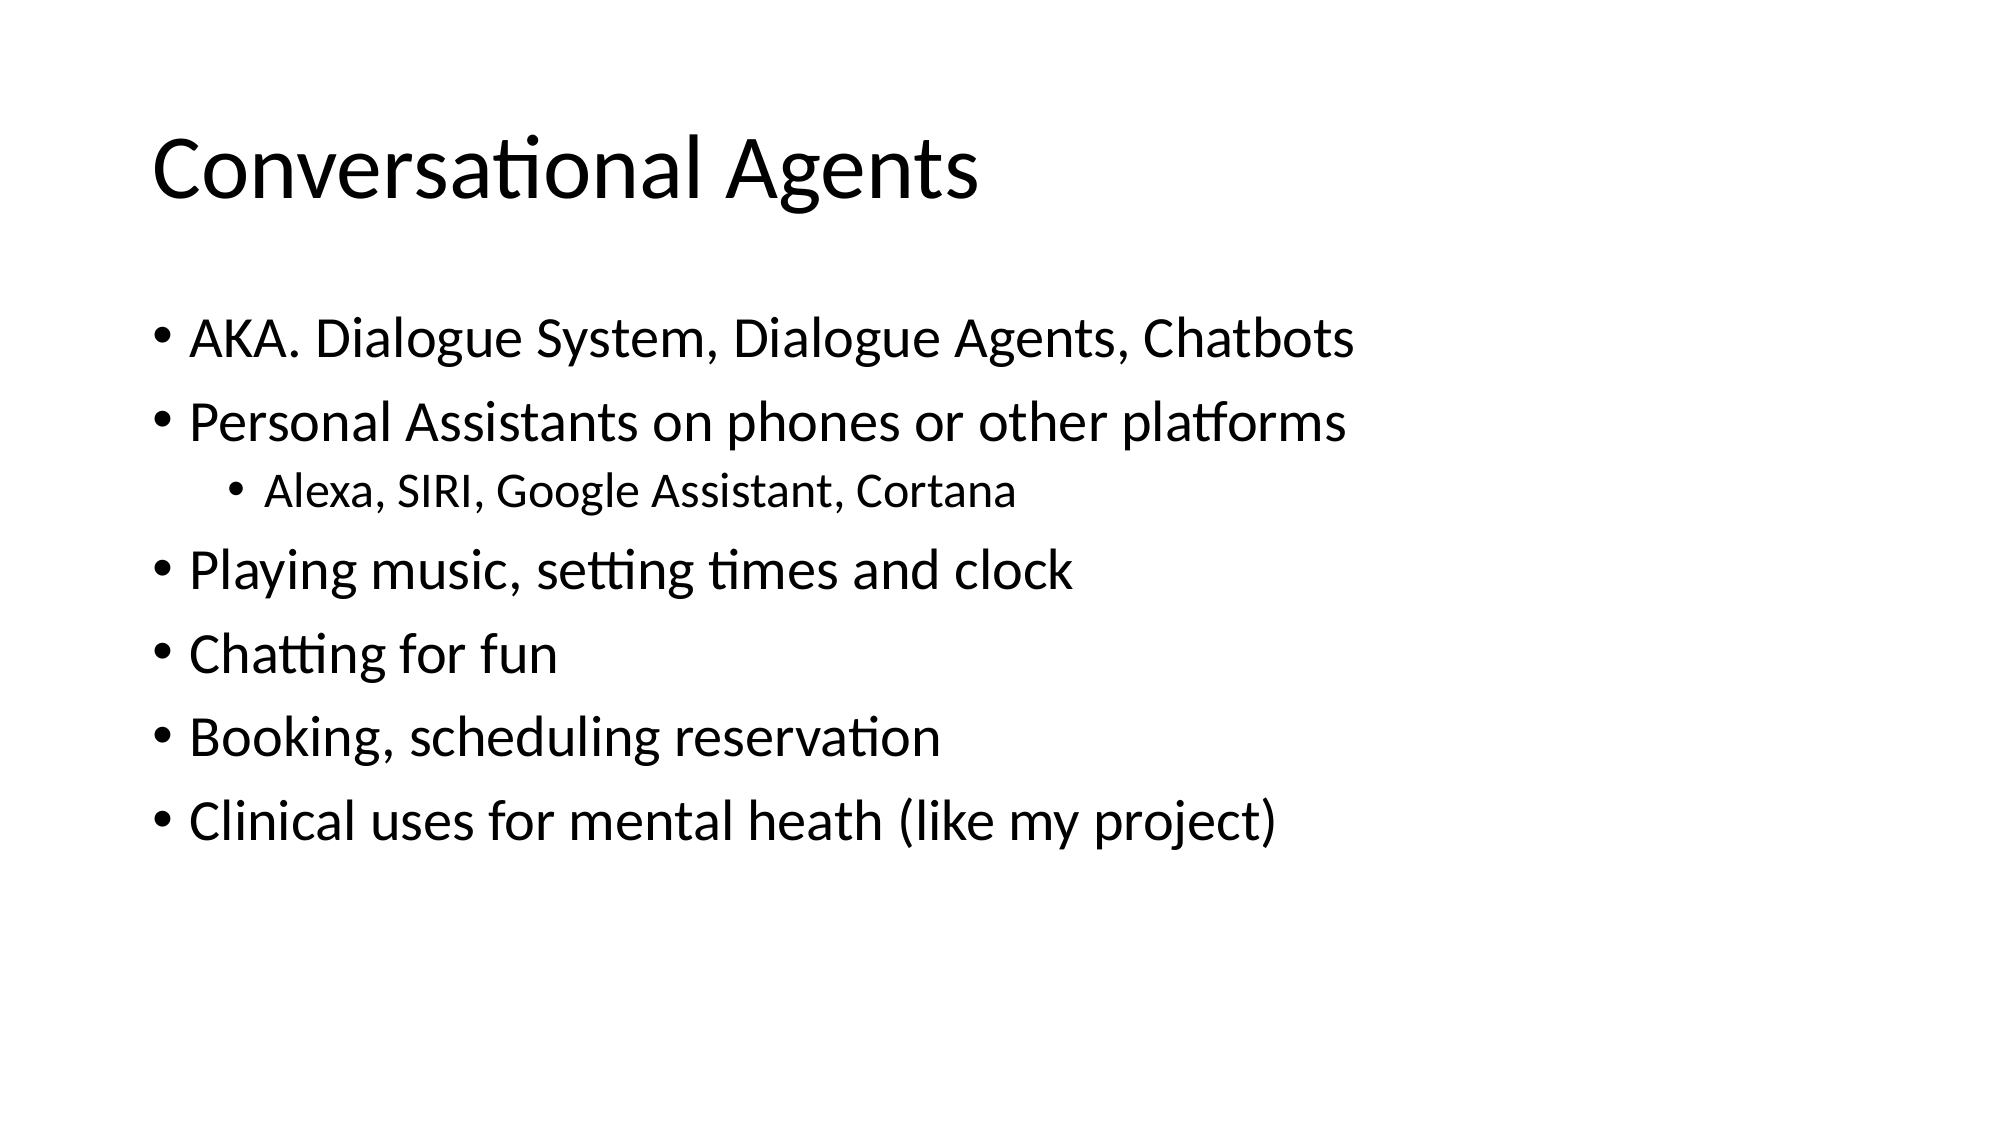

# Conversational Agents
AKA. Dialogue System, Dialogue Agents, Chatbots
Personal Assistants on phones or other platforms
Alexa, SIRI, Google Assistant, Cortana
Playing music, setting times and clock
Chatting for fun
Booking, scheduling reservation
Clinical uses for mental heath (like my project)